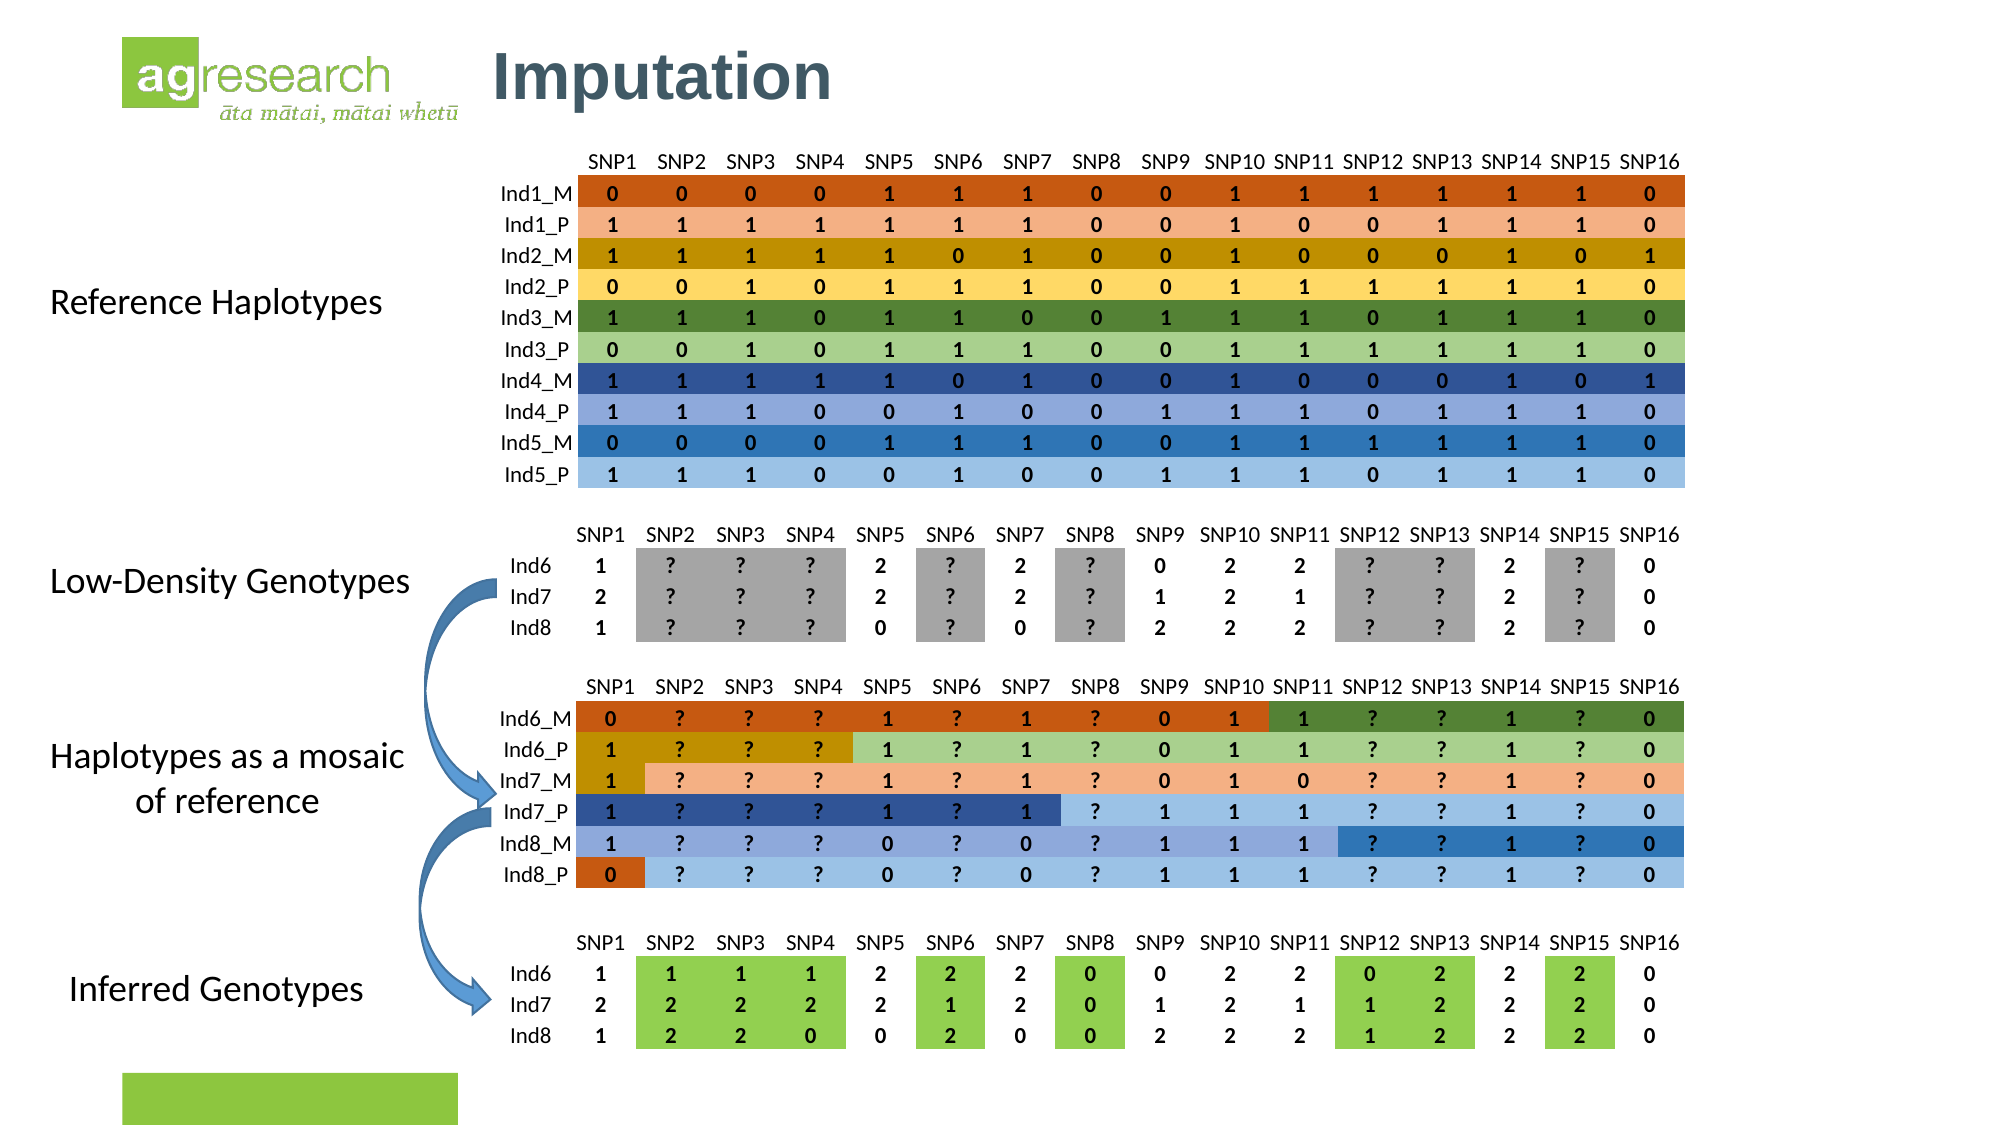

Imputation
|  | SNP1 | SNP2 | SNP3 | SNP4 | SNP5 | SNP6 | SNP7 | SNP8 | SNP9 | SNP10 | SNP11 | SNP12 | SNP13 | SNP14 | SNP15 | SNP16 |
| --- | --- | --- | --- | --- | --- | --- | --- | --- | --- | --- | --- | --- | --- | --- | --- | --- |
| Ind1\_M | 0 | 0 | 0 | 0 | 1 | 1 | 1 | 0 | 0 | 1 | 1 | 1 | 1 | 1 | 1 | 0 |
| Ind1\_P | 1 | 1 | 1 | 1 | 1 | 1 | 1 | 0 | 0 | 1 | 0 | 0 | 1 | 1 | 1 | 0 |
| Ind2\_M | 1 | 1 | 1 | 1 | 1 | 0 | 1 | 0 | 0 | 1 | 0 | 0 | 0 | 1 | 0 | 1 |
| Ind2\_P | 0 | 0 | 1 | 0 | 1 | 1 | 1 | 0 | 0 | 1 | 1 | 1 | 1 | 1 | 1 | 0 |
| Ind3\_M | 1 | 1 | 1 | 0 | 1 | 1 | 0 | 0 | 1 | 1 | 1 | 0 | 1 | 1 | 1 | 0 |
| Ind3\_P | 0 | 0 | 1 | 0 | 1 | 1 | 1 | 0 | 0 | 1 | 1 | 1 | 1 | 1 | 1 | 0 |
| Ind4\_M | 1 | 1 | 1 | 1 | 1 | 0 | 1 | 0 | 0 | 1 | 0 | 0 | 0 | 1 | 0 | 1 |
| Ind4\_P | 1 | 1 | 1 | 0 | 0 | 1 | 0 | 0 | 1 | 1 | 1 | 0 | 1 | 1 | 1 | 0 |
| Ind5\_M | 0 | 0 | 0 | 0 | 1 | 1 | 1 | 0 | 0 | 1 | 1 | 1 | 1 | 1 | 1 | 0 |
| Ind5\_P | 1 | 1 | 1 | 0 | 0 | 1 | 0 | 0 | 1 | 1 | 1 | 0 | 1 | 1 | 1 | 0 |
Reference Haplotypes
|  | SNP1 | SNP2 | SNP3 | SNP4 | SNP5 | SNP6 | SNP7 | SNP8 | SNP9 | SNP10 | SNP11 | SNP12 | SNP13 | SNP14 | SNP15 | SNP16 |
| --- | --- | --- | --- | --- | --- | --- | --- | --- | --- | --- | --- | --- | --- | --- | --- | --- |
| Ind6 | 1 | ? | ? | ? | 2 | ? | 2 | ? | 0 | 2 | 2 | ? | ? | 2 | ? | 0 |
| Ind7 | 2 | ? | ? | ? | 2 | ? | 2 | ? | 1 | 2 | 1 | ? | ? | 2 | ? | 0 |
| Ind8 | 1 | ? | ? | ? | 0 | ? | 0 | ? | 2 | 2 | 2 | ? | ? | 2 | ? | 0 |
Low-Density Genotypes

|  | SNP1 | SNP2 | SNP3 | SNP4 | SNP5 | SNP6 | SNP7 | SNP8 | SNP9 | SNP10 | SNP11 | SNP12 | SNP13 | SNP14 | SNP15 | SNP16 |
| --- | --- | --- | --- | --- | --- | --- | --- | --- | --- | --- | --- | --- | --- | --- | --- | --- |
| Ind6\_M | 0 | ? | ? | ? | 1 | ? | 1 | ? | 0 | 1 | 1 | ? | ? | 1 | ? | 0 |
| Ind6\_P | 1 | ? | ? | ? | 1 | ? | 1 | ? | 0 | 1 | 1 | ? | ? | 1 | ? | 0 |
| Ind7\_M | 1 | ? | ? | ? | 1 | ? | 1 | ? | 0 | 1 | 0 | ? | ? | 1 | ? | 0 |
| Ind7\_P | 1 | ? | ? | ? | 1 | ? | 1 | ? | 1 | 1 | 1 | ? | ? | 1 | ? | 0 |
| Ind8\_M | 1 | ? | ? | ? | 0 | ? | 0 | ? | 1 | 1 | 1 | ? | ? | 1 | ? | 0 |
| Ind8\_P | 0 | ? | ? | ? | 0 | ? | 0 | ? | 1 | 1 | 1 | ? | ? | 1 | ? | 0 |
Haplotypes as a mosaic
of reference

|  | SNP1 | SNP2 | SNP3 | SNP4 | SNP5 | SNP6 | SNP7 | SNP8 | SNP9 | SNP10 | SNP11 | SNP12 | SNP13 | SNP14 | SNP15 | SNP16 |
| --- | --- | --- | --- | --- | --- | --- | --- | --- | --- | --- | --- | --- | --- | --- | --- | --- |
| Ind6 | 1 | 1 | 1 | 1 | 2 | 2 | 2 | 0 | 0 | 2 | 2 | 0 | 2 | 2 | 2 | 0 |
| Ind7 | 2 | 2 | 2 | 2 | 2 | 1 | 2 | 0 | 1 | 2 | 1 | 1 | 2 | 2 | 2 | 0 |
| Ind8 | 1 | 2 | 2 | 0 | 0 | 2 | 0 | 0 | 2 | 2 | 2 | 1 | 2 | 2 | 2 | 0 |
Inferred Genotypes